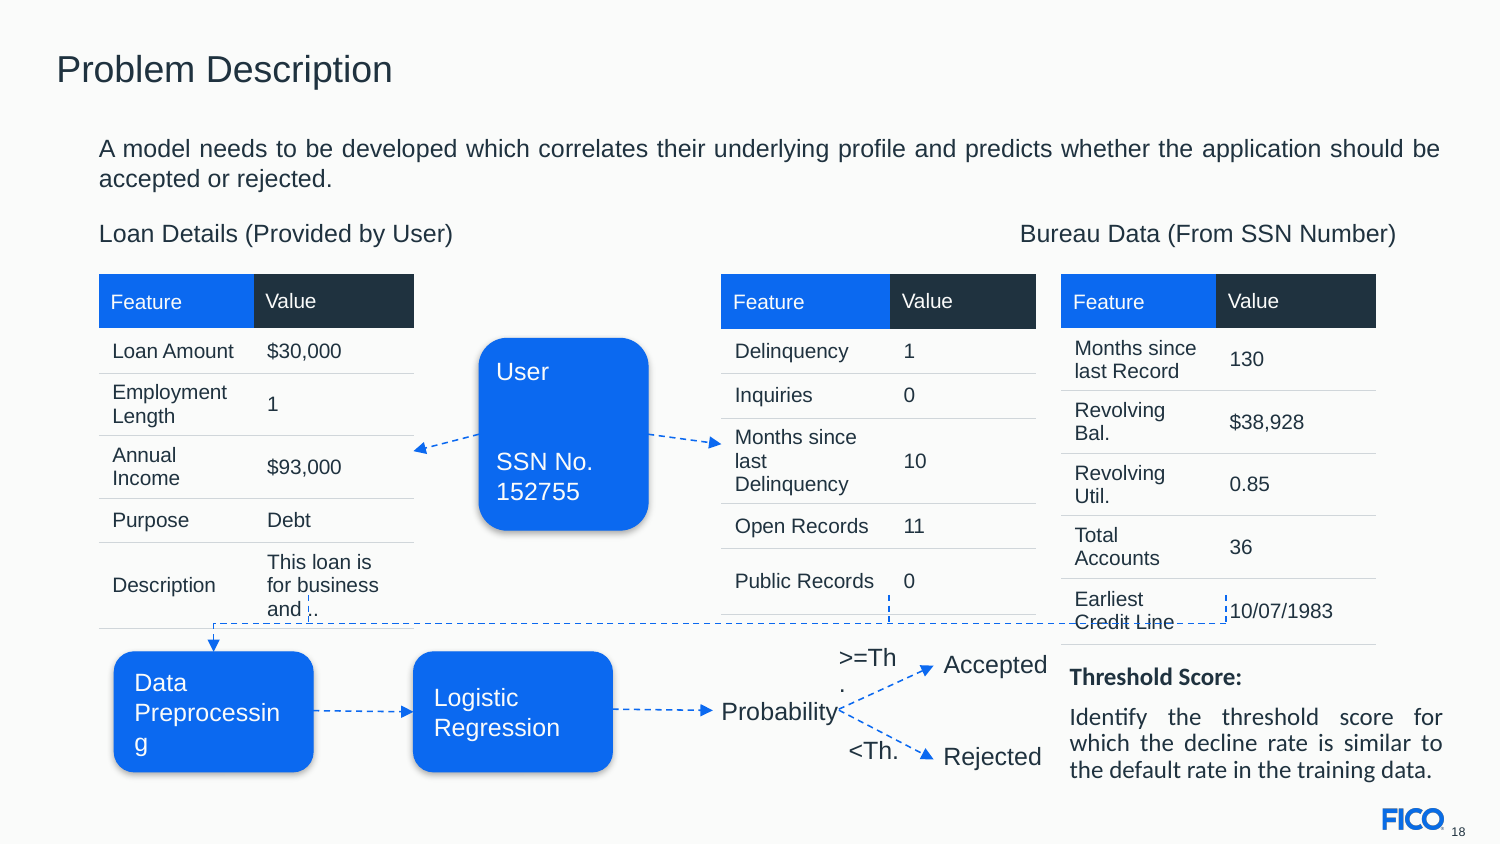

# Problem Description
A model needs to be developed which correlates their underlying profile and predicts whether the application should be accepted or rejected.
Loan Details (Provided by User)				   Bureau Data (From SSN Number)

| Feature | Value |
| --- | --- |
| Loan Amount | $30,000 |
| Employment Length | 1 |
| Annual Income | $93,000 |
| Purpose | Debt |
| Description | This loan is for business and .. |
| Feature | Value |
| --- | --- |
| Months since last Record | 130 |
| Revolving Bal. | $38,928 |
| Revolving Util. | 0.85 |
| Total Accounts | 36 |
| Earliest Credit Line | 10/07/1983 |
| Feature | Value |
| --- | --- |
| Delinquency | 1 |
| Inquiries | 0 |
| Months since last Delinquency | 10 |
| Open Records | 11 |
| Public Records | 0 |

User

SSN No.
152755

Data
Preprocessing

Logistic
Regression
Accepted
>=Th.
Probability
Threshold Score:
Identify the threshold score for which the decline rate is similar to the default rate in the training data.
<Th.
Rejected